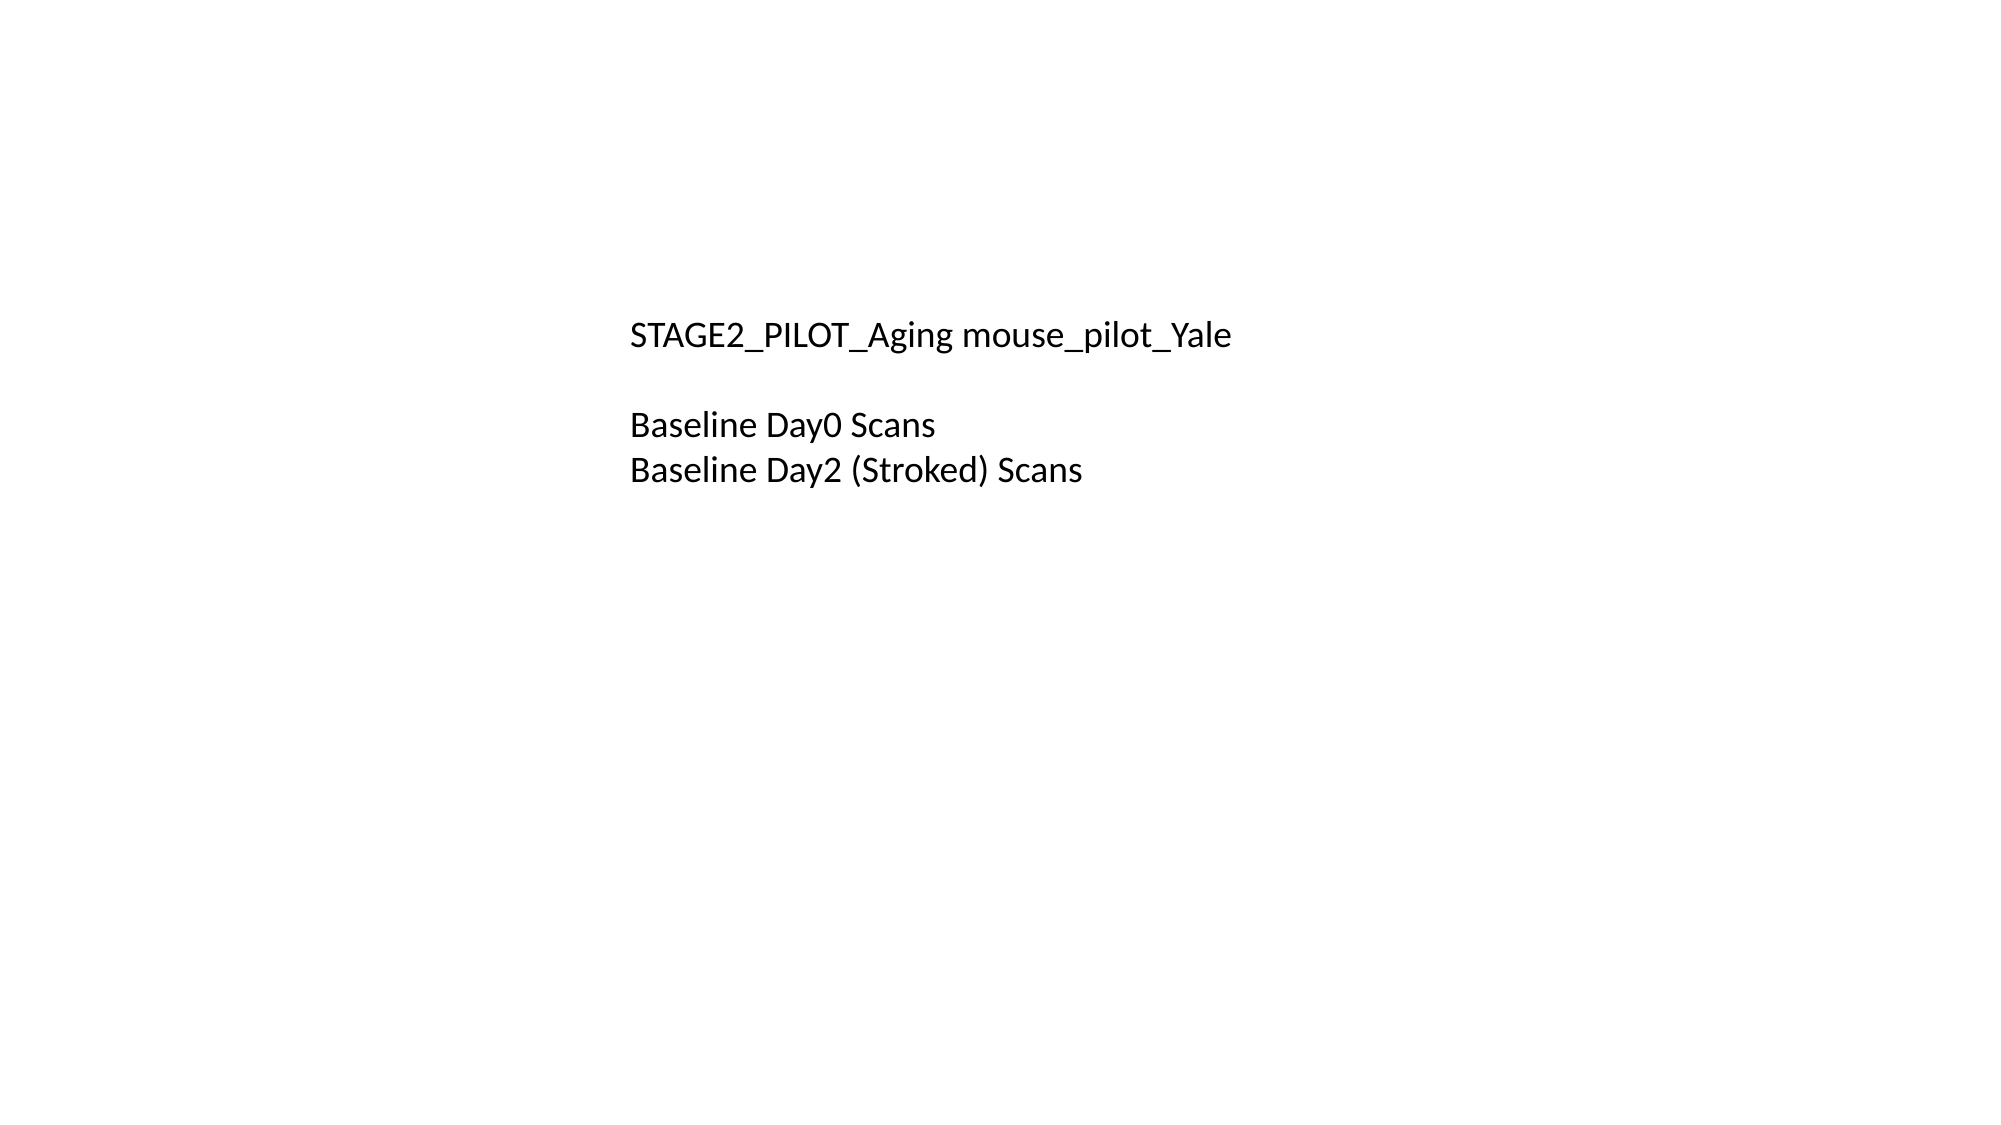

STAGE2_PILOT_Aging mouse_pilot_Yale

Baseline Day0 Scans
Baseline Day2 (Stroked) Scans